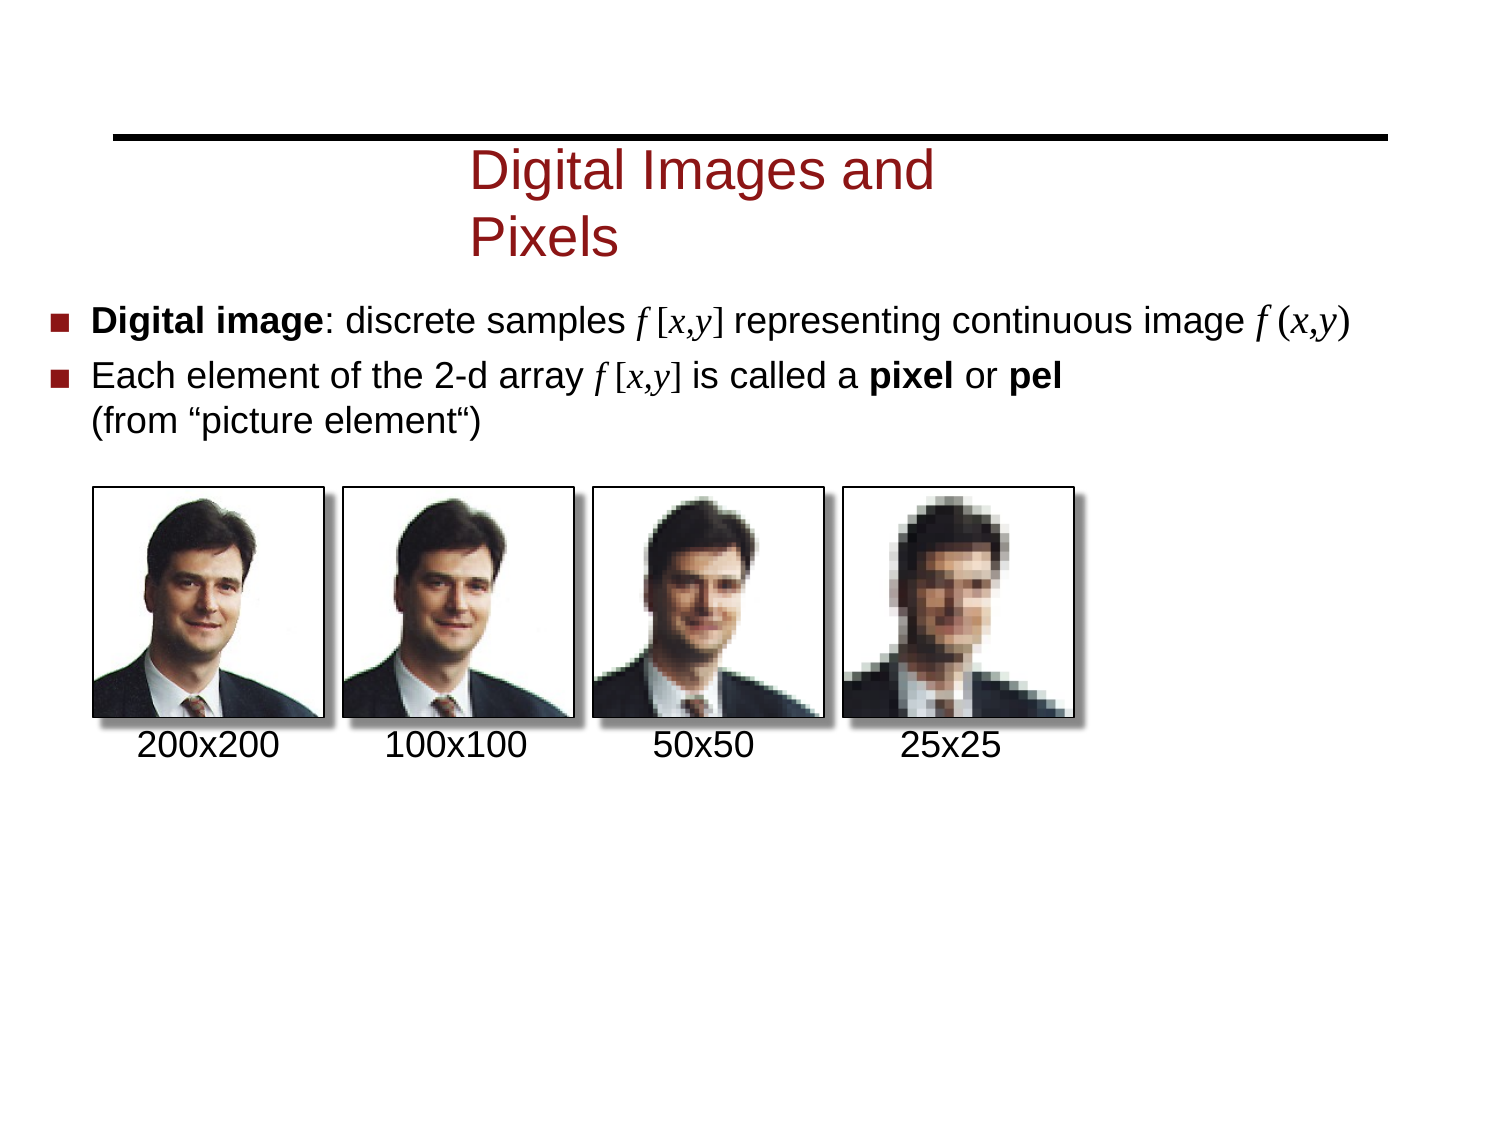

# Digital Images and Pixels
Digital image: discrete samples f [x,y] representing continuous image f (x,y)
Each element of the 2-d array f [x,y] is called a pixel or pel
(from “picture element“)

200x200
100x100
50x50
25x25